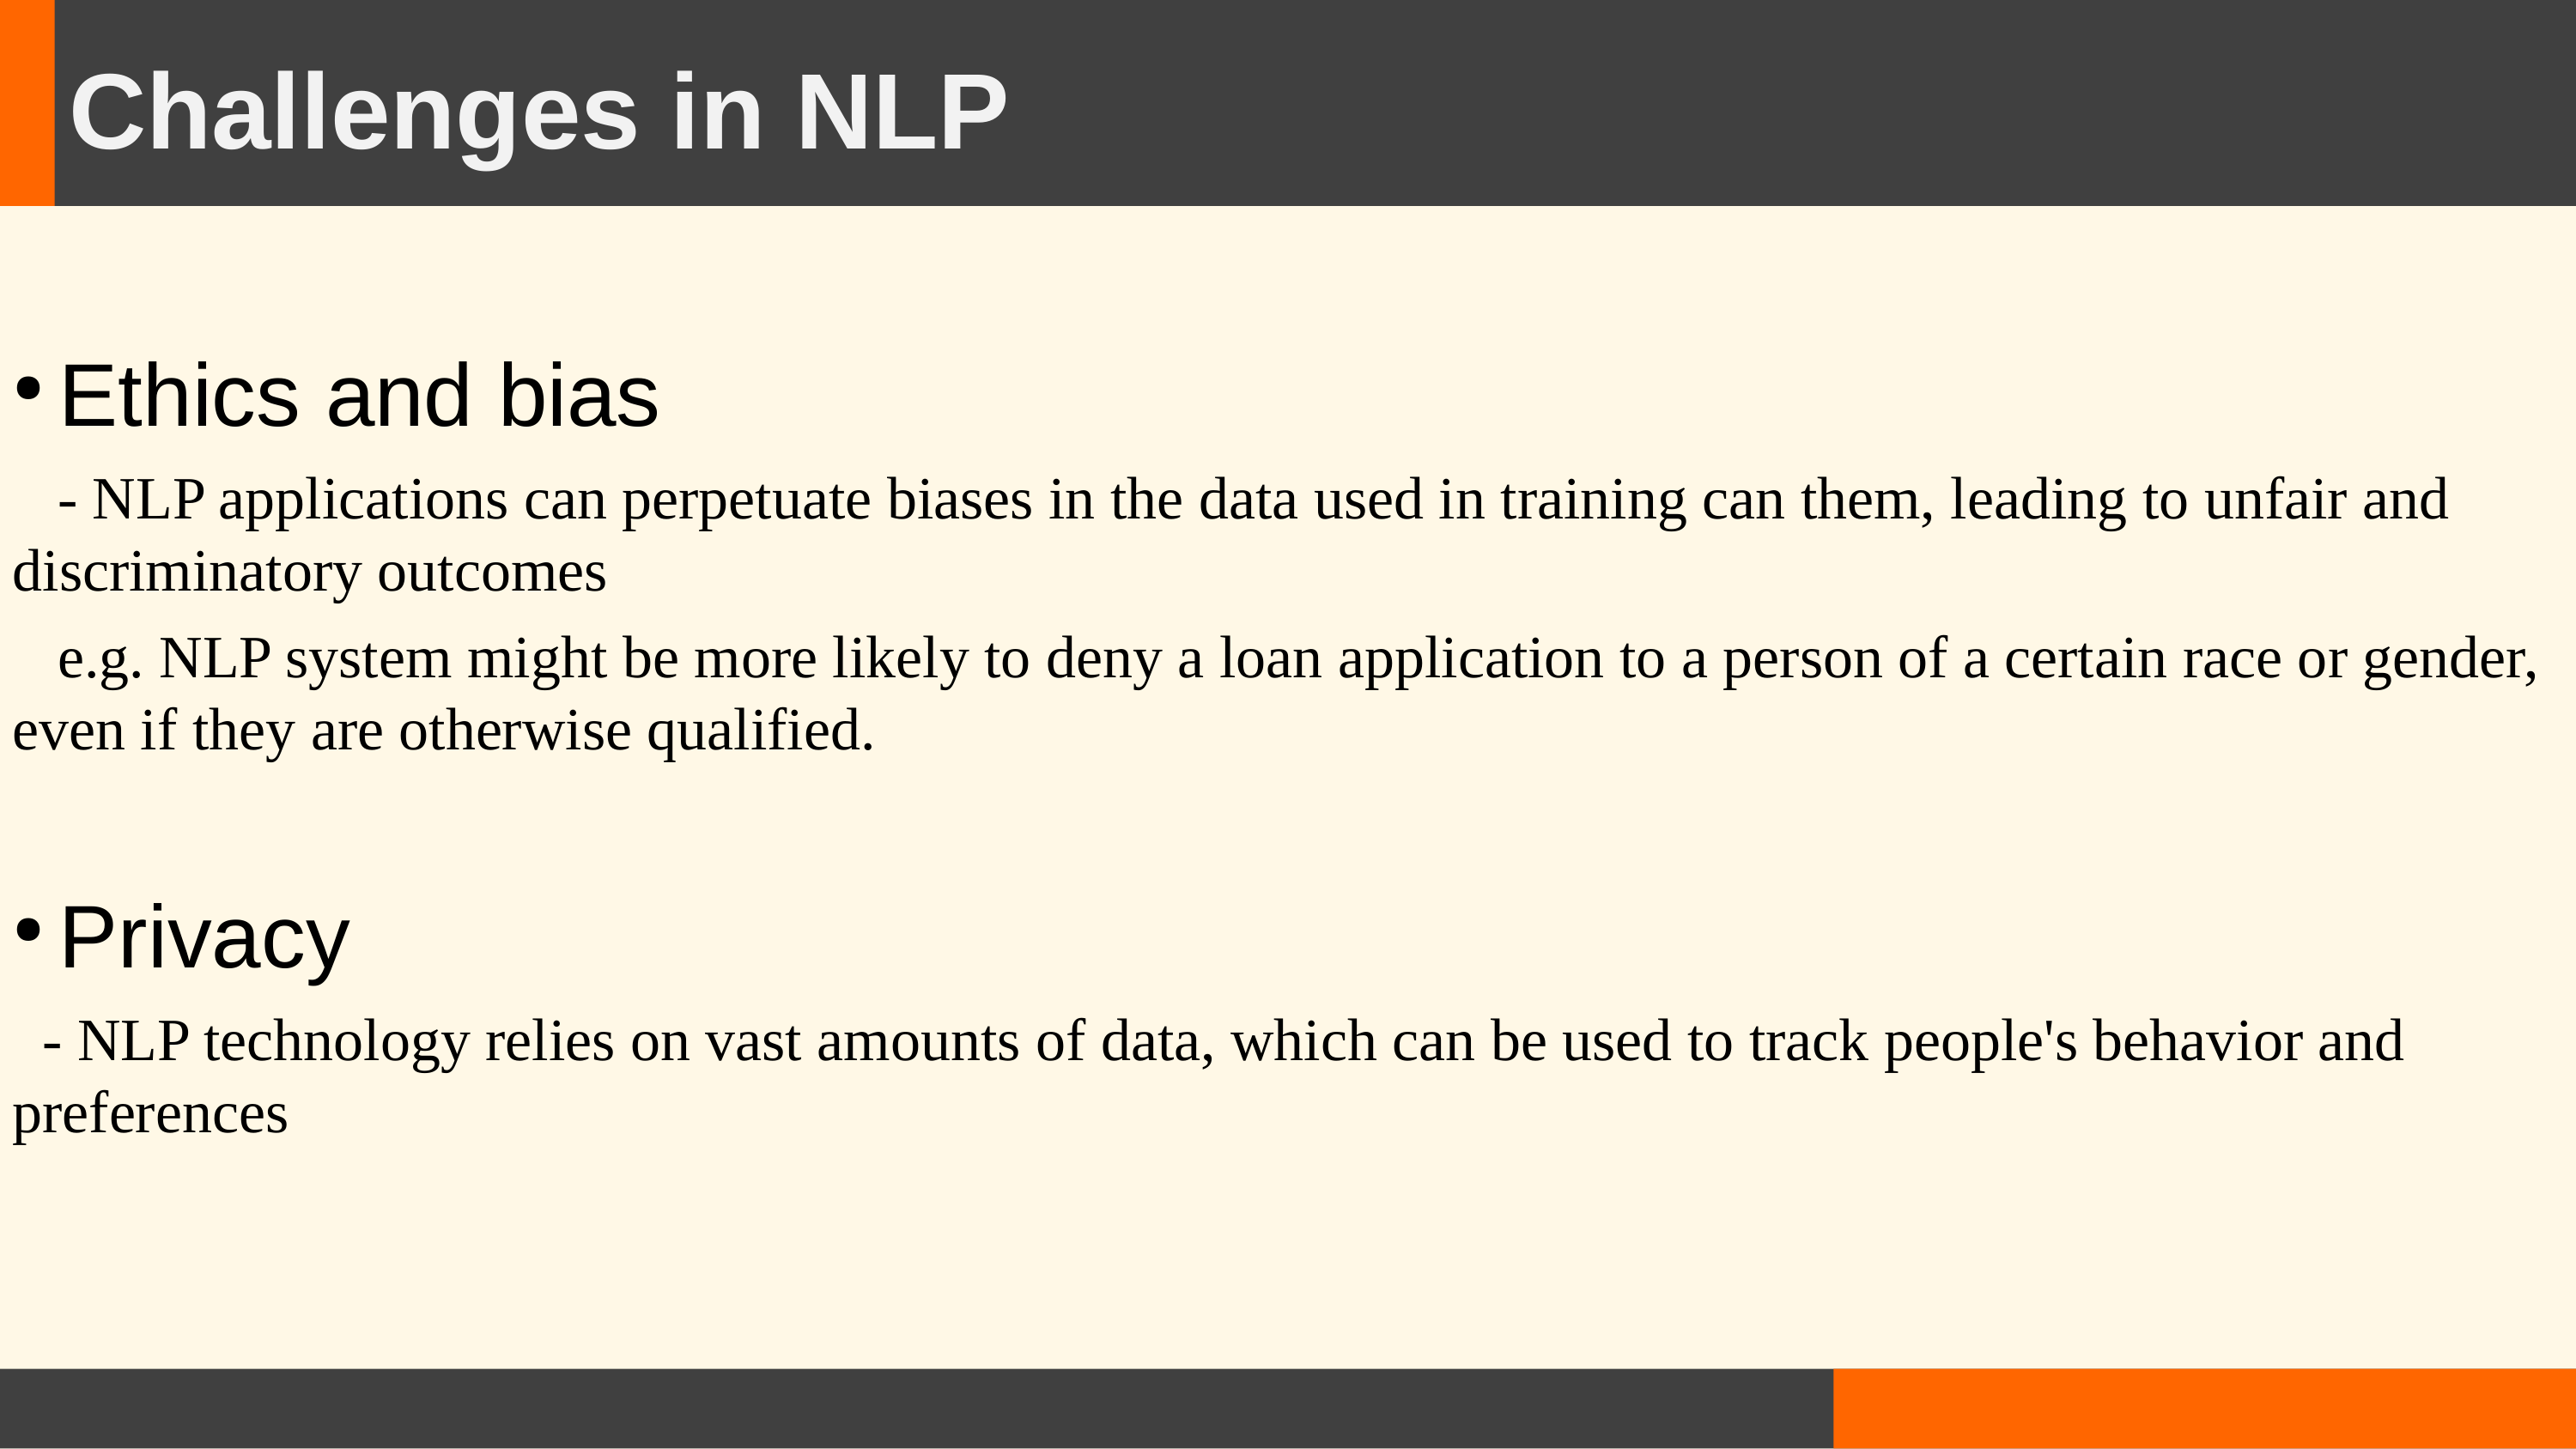

Challenges in NLP
 Ethics and bias
   - NLP applications can perpetuate biases in the data used in training can them, leading to unfair and discriminatory outcomes
   e.g. NLP system might be more likely to deny a loan application to a person of a certain race or gender, even if they are otherwise qualified.

 Privacy
  - NLP technology relies on vast amounts of data, which can be used to track people's behavior and preferences